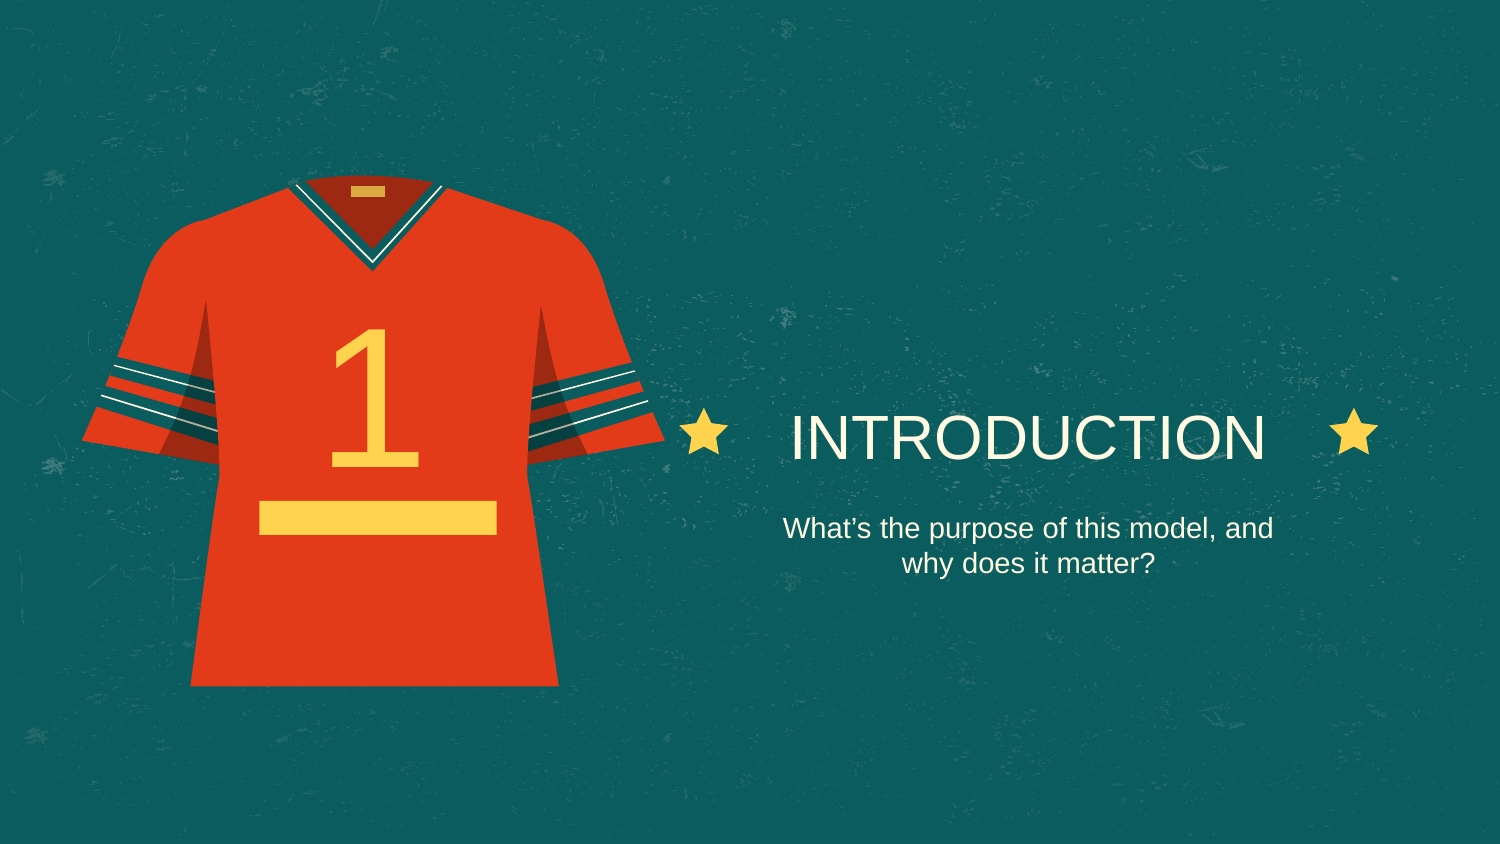

1
# INTRODUCTION

What’s the purpose of this model, and why does it matter?